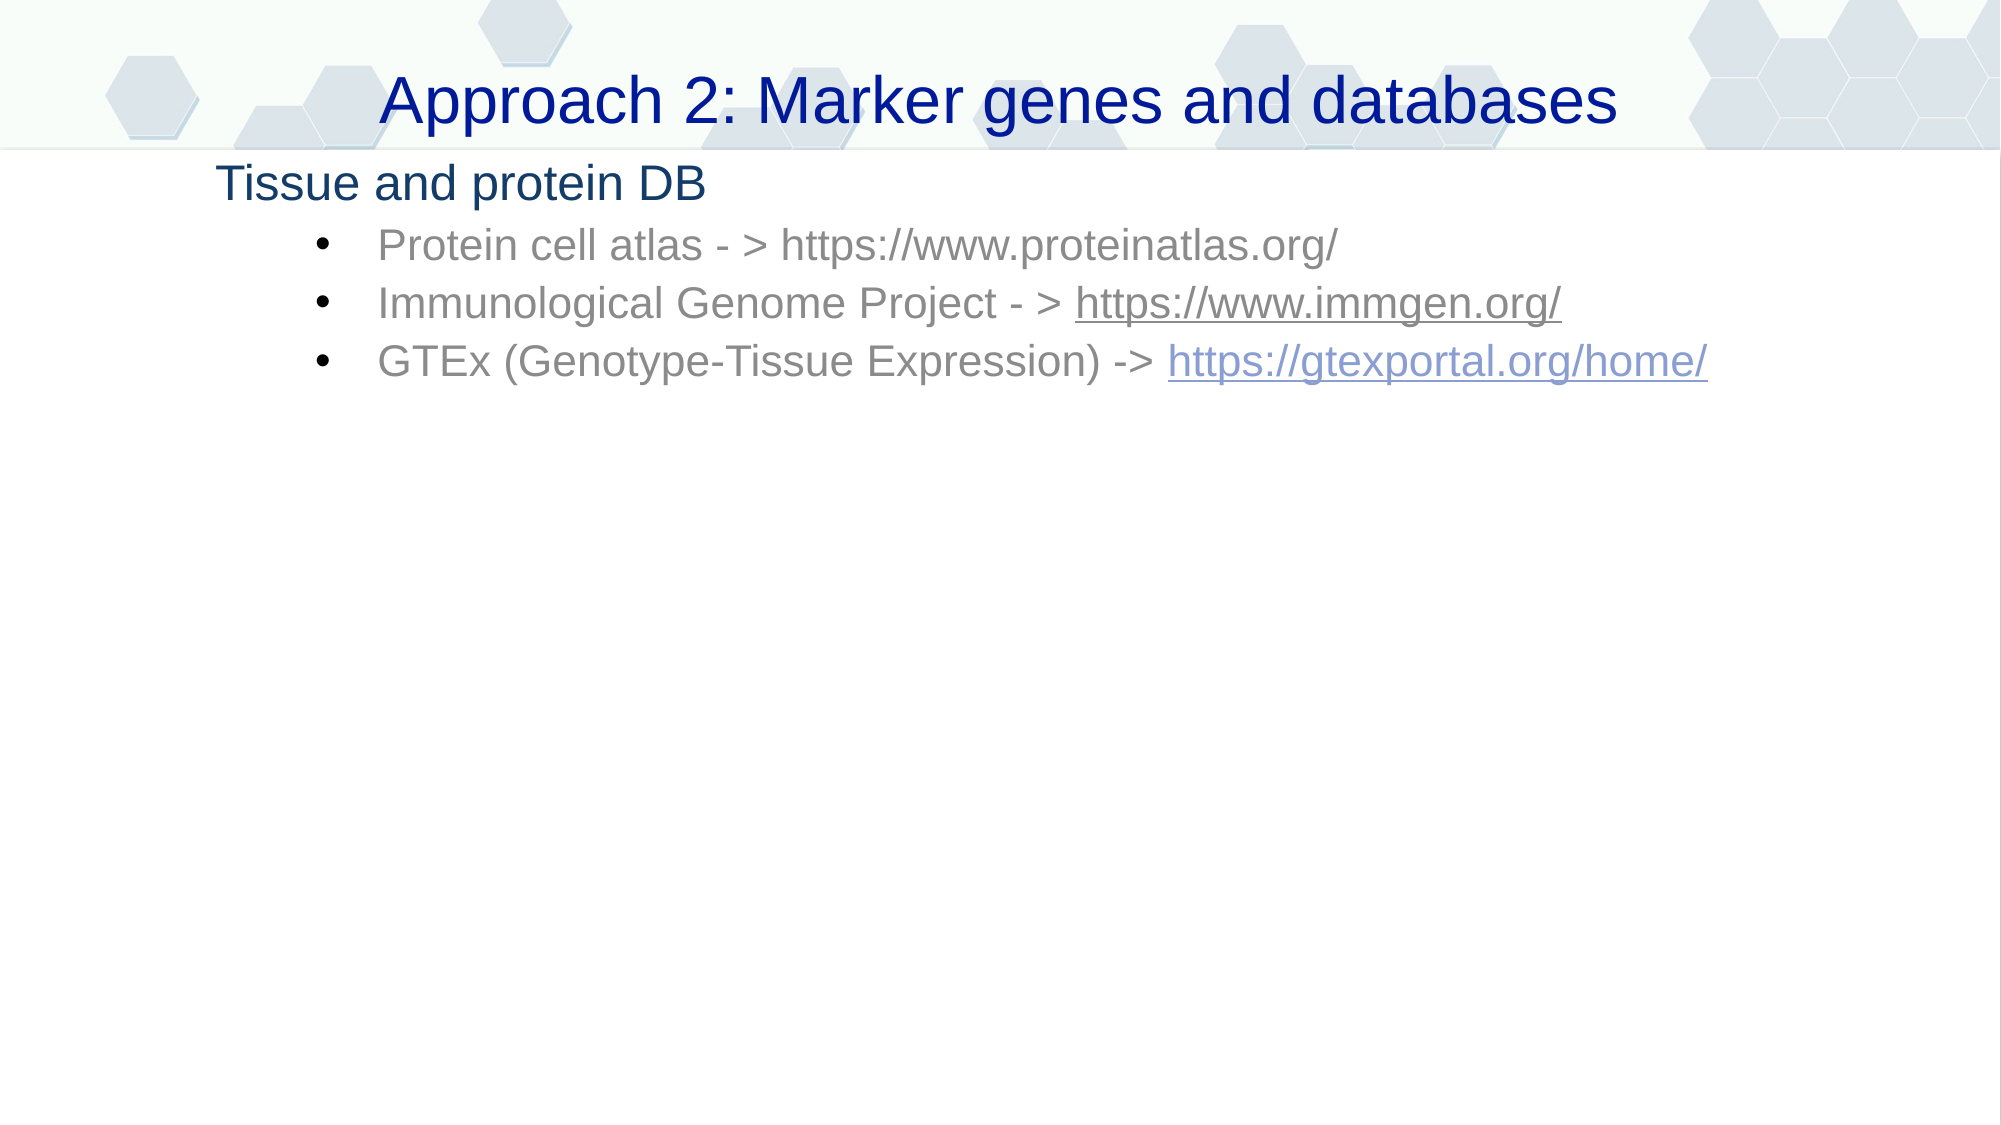

Approach 2: Marker genes and databases
Tissue and protein DB
Protein cell atlas - > https://www.proteinatlas.org/
Immunological Genome Project - > https://www.immgen.org/
GTEx (Genotype-Tissue Expression) -> https://gtexportal.org/home/